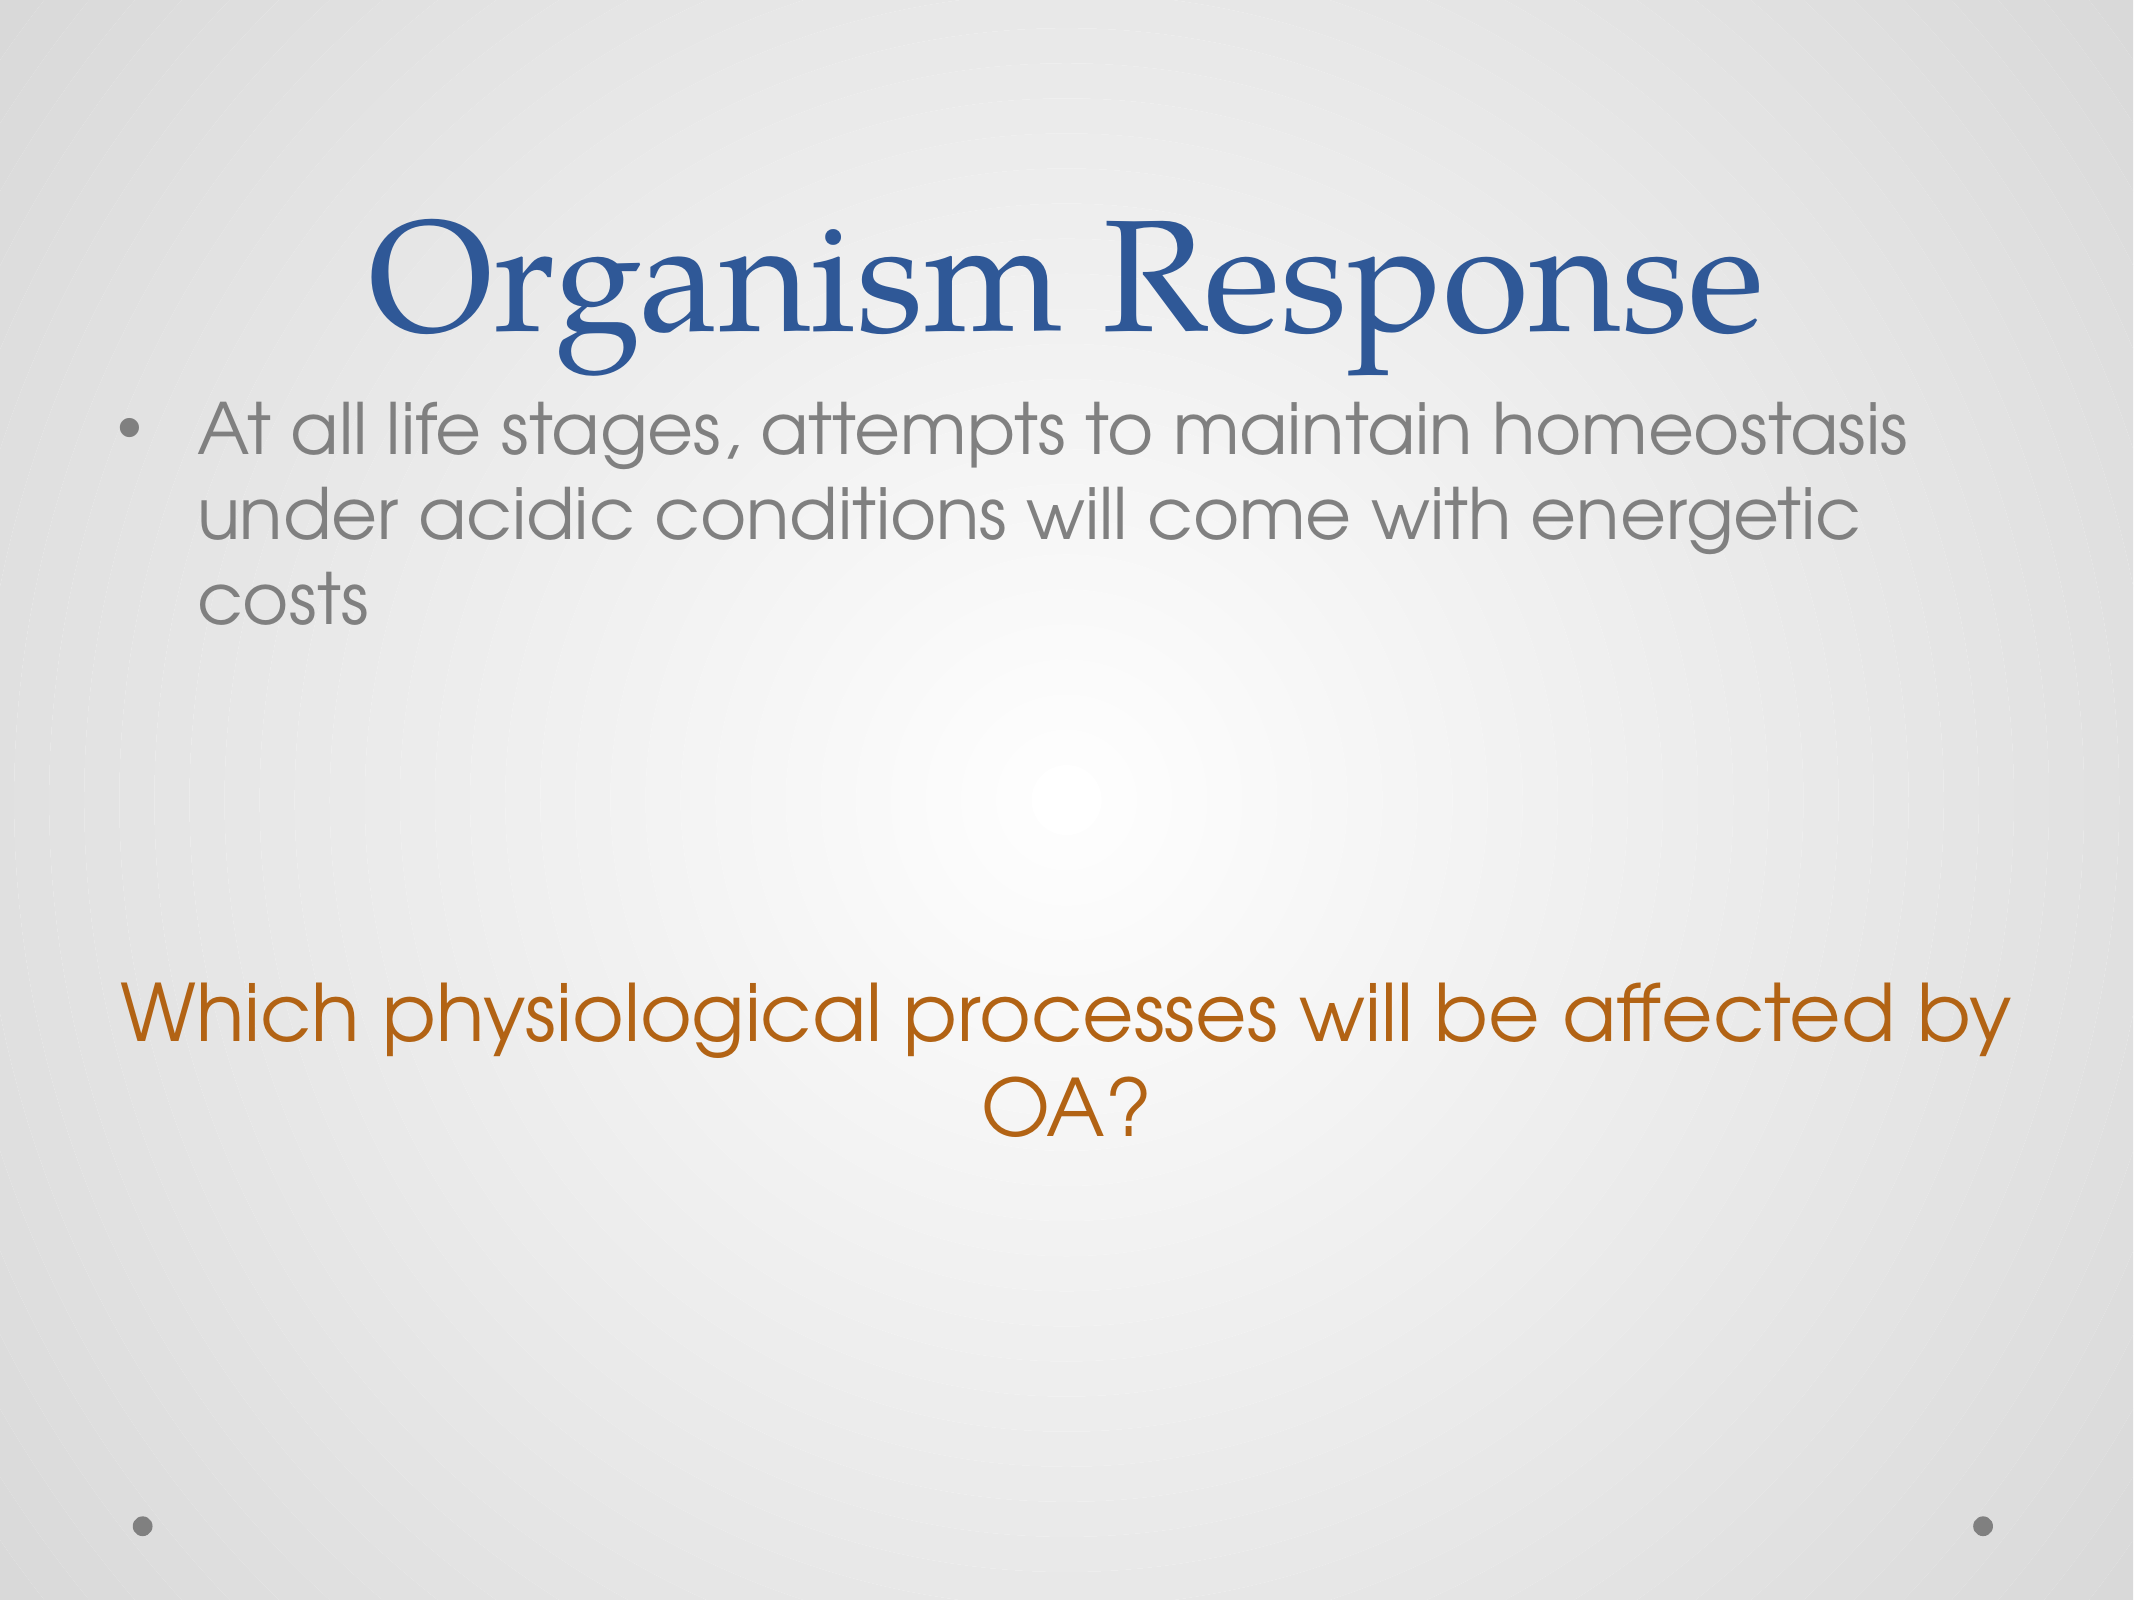

# Organism Response
At all life stages, attempts to maintain homeostasis under acidic conditions will come with energetic costs

Which physiological processes will be affected by OA?